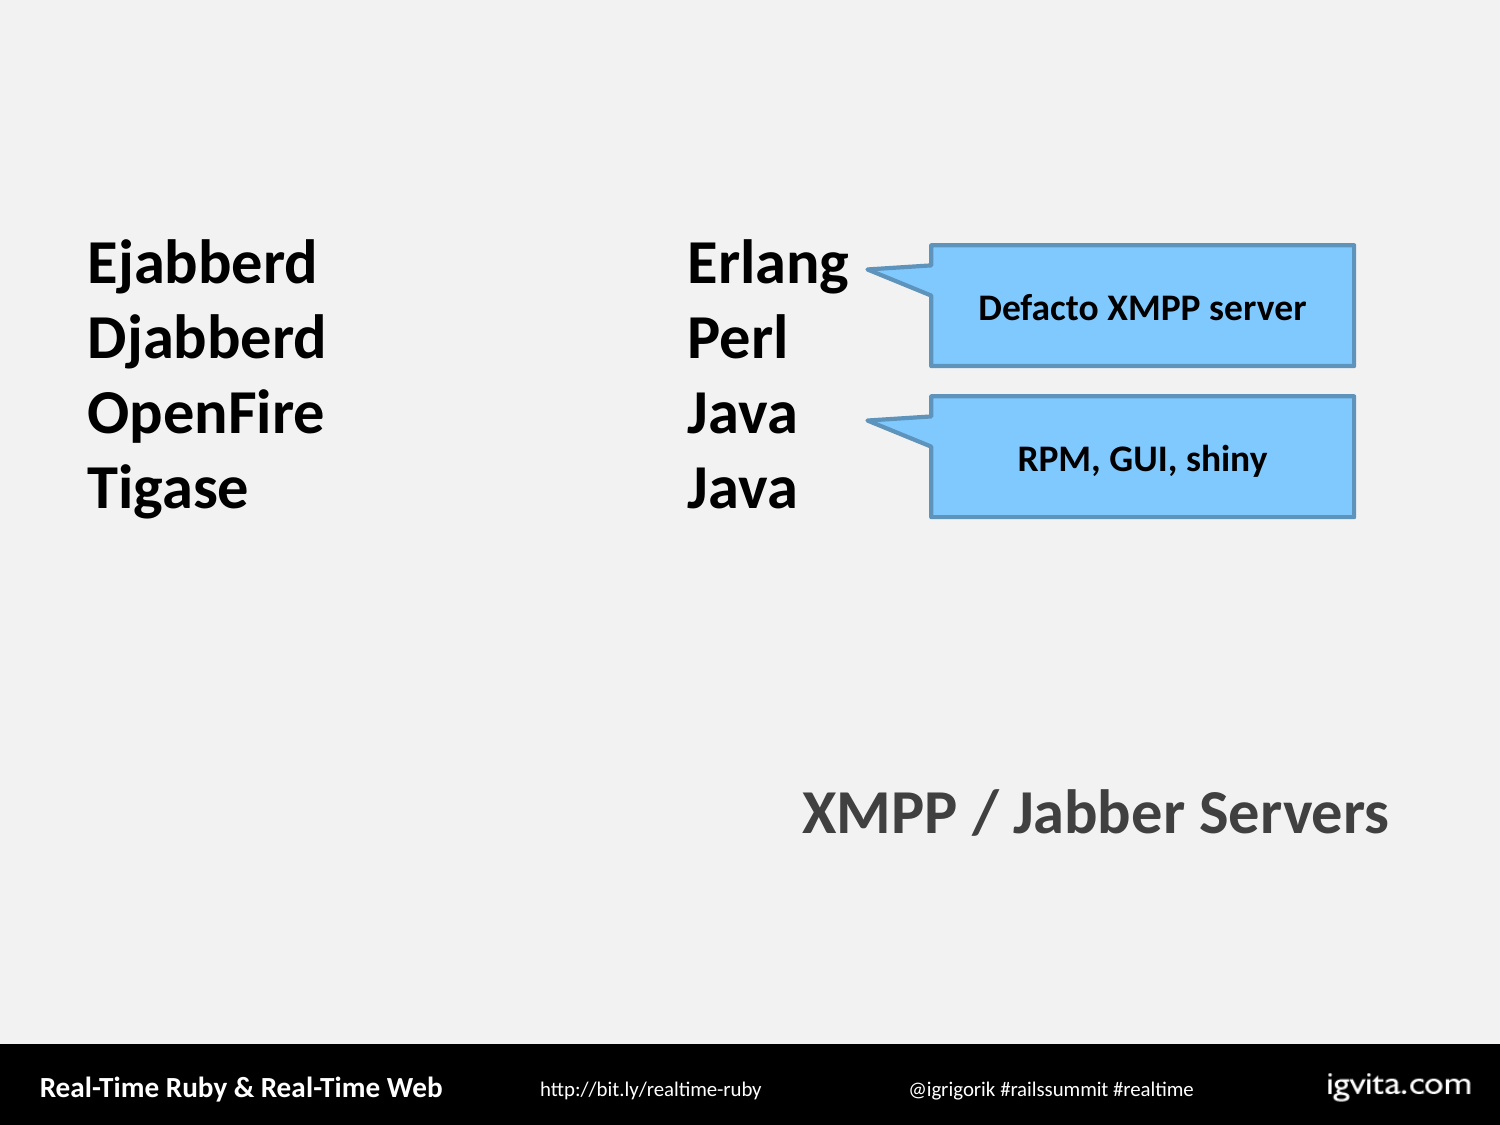

Ejabberd			Erlang
Djabberd			Perl
OpenFire			Java
Tigase			Java
Defacto XMPP server
RPM, GUI, shiny
XMPP / Jabber Servers